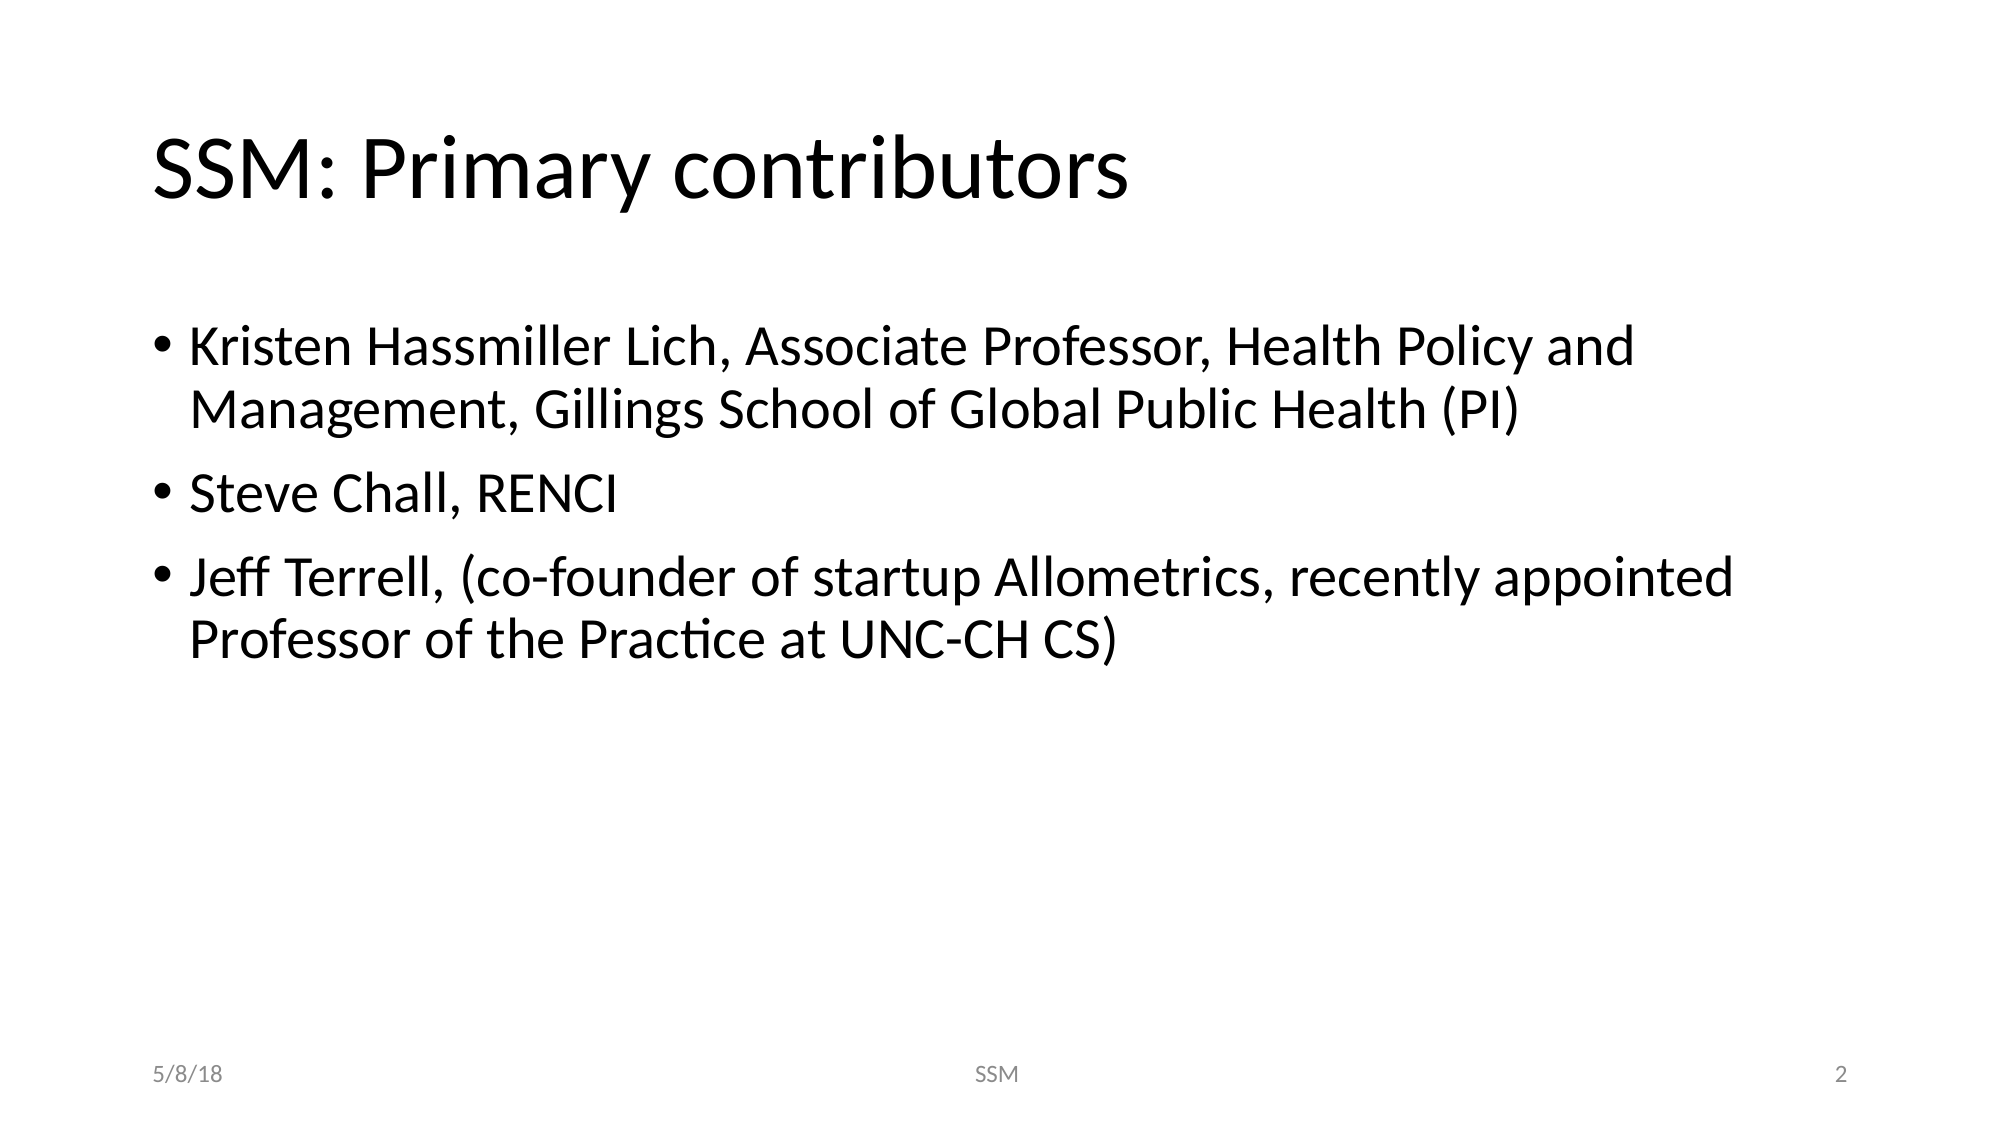

# SSM: Primary contributors
Kristen Hassmiller Lich, Associate Professor, Health Policy and Management, Gillings School of Global Public Health (PI)
Steve Chall, RENCI
Jeff Terrell, (co-founder of startup Allometrics, recently appointed Professor of the Practice at UNC-CH CS)

5/8/18
SSM
2